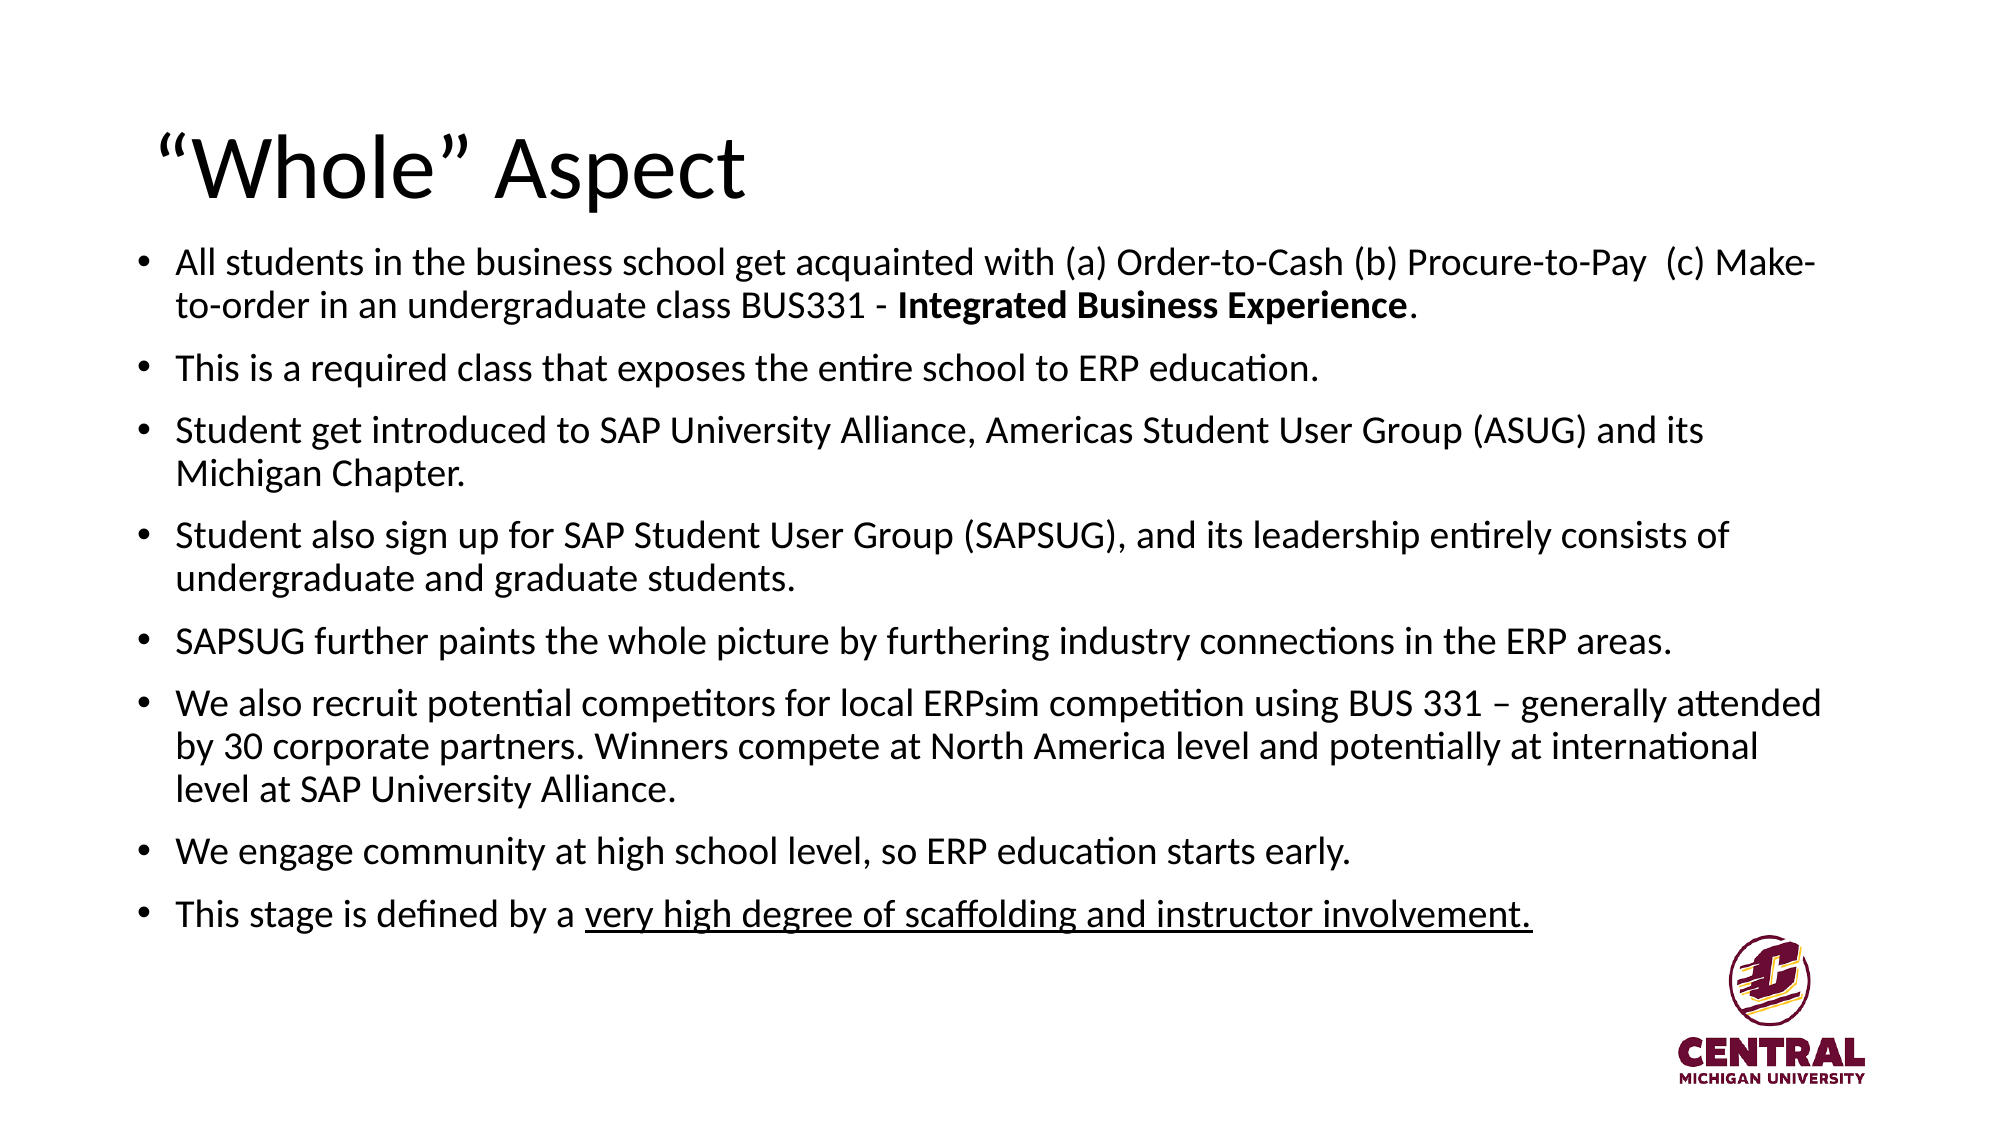

# “Whole” Aspect
All students in the business school get acquainted with (a) Order-to-Cash (b) Procure-to-Pay  (c) Make-to-order in an undergraduate class BUS331 - Integrated Business Experience.
This is a required class that exposes the entire school to ERP education.
Student get introduced to SAP University Alliance, Americas Student User Group (ASUG) and its Michigan Chapter.
Student also sign up for SAP Student User Group (SAPSUG), and its leadership entirely consists of undergraduate and graduate students.
SAPSUG further paints the whole picture by furthering industry connections in the ERP areas.
We also recruit potential competitors for local ERPsim competition using BUS 331 – generally attended by 30 corporate partners. Winners compete at North America level and potentially at international level at SAP University Alliance.
We engage community at high school level, so ERP education starts early.
This stage is defined by a very high degree of scaffolding and instructor involvement.